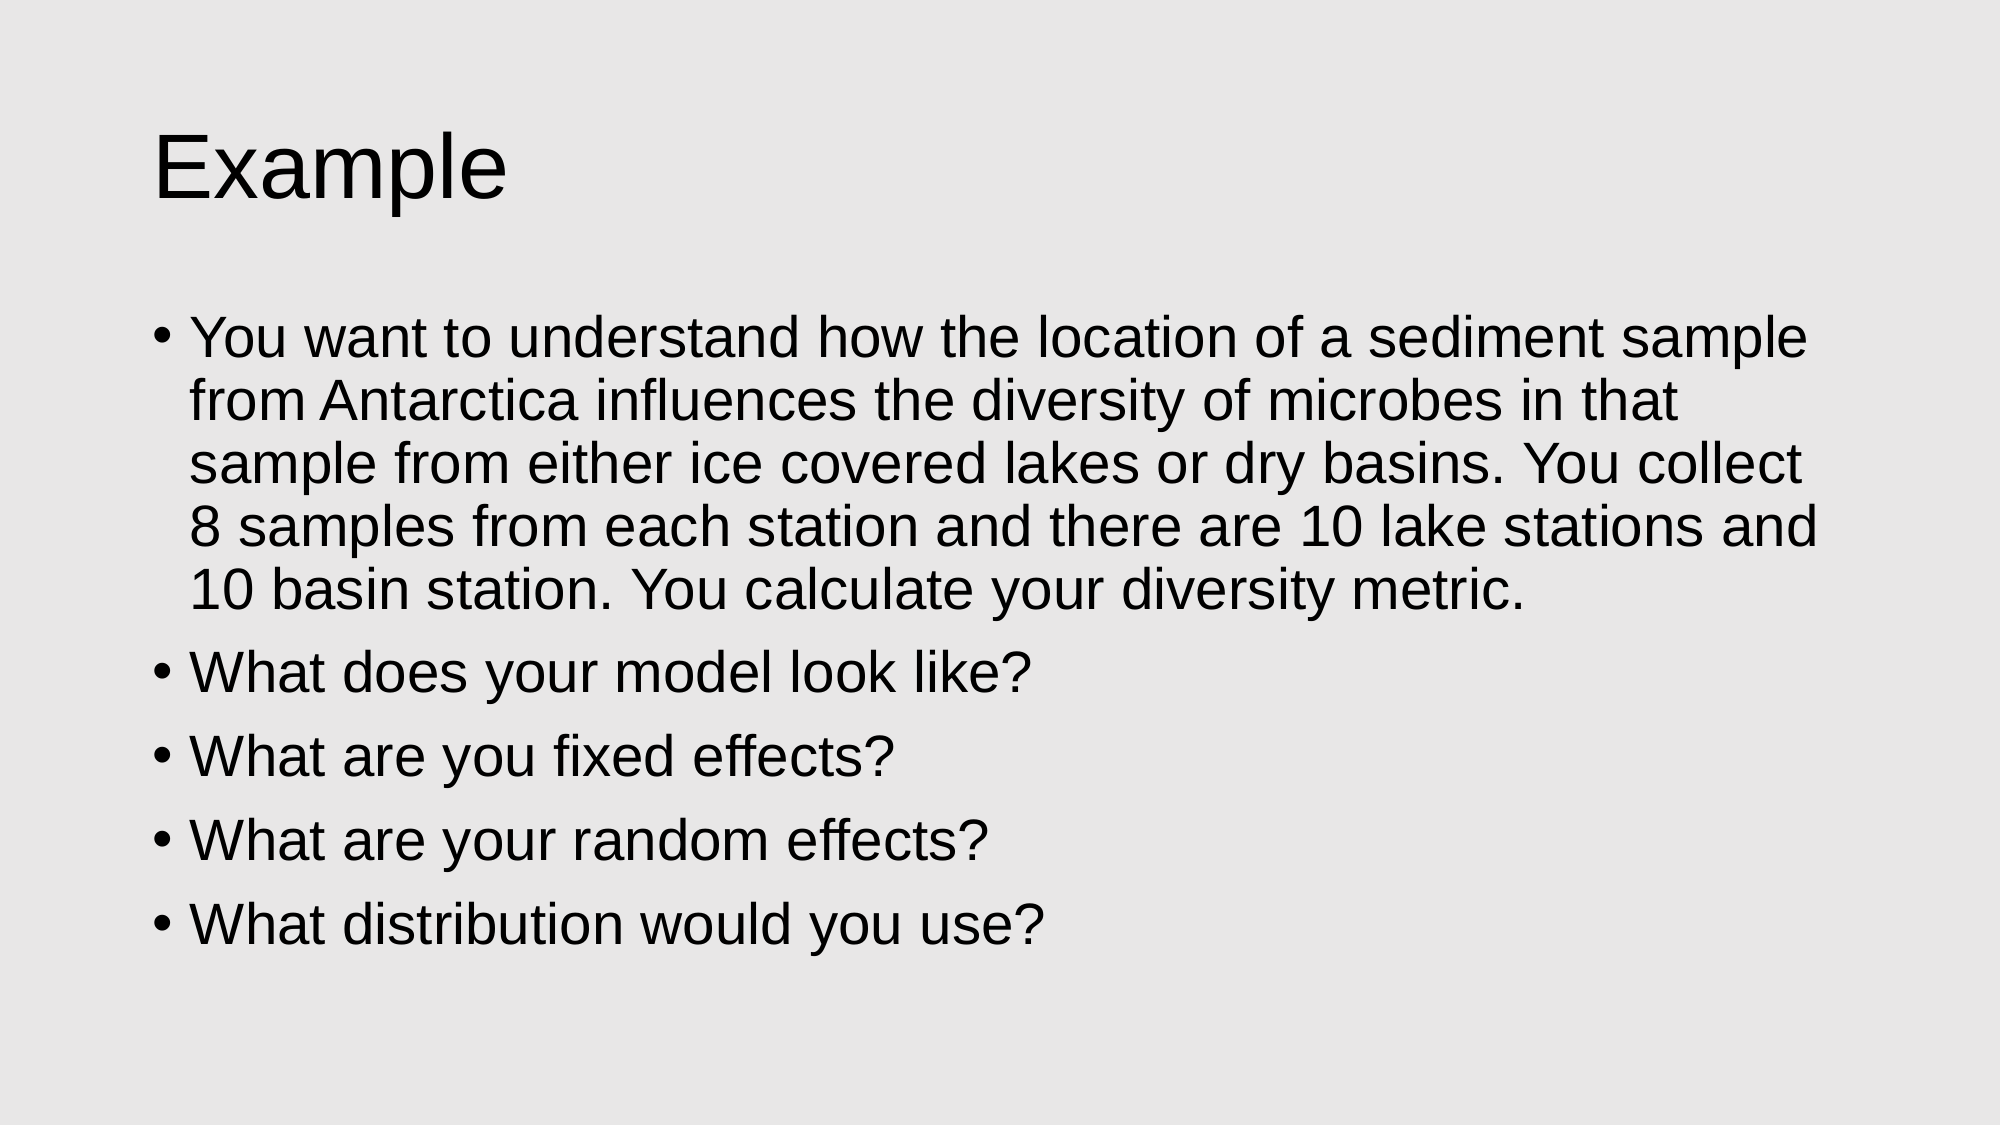

# Example
You want to understand how the location of a sediment sample from Antarctica influences the diversity of microbes in that sample from either ice covered lakes or dry basins. You collect 8 samples from each station and there are 10 lake stations and 10 basin station. You calculate your diversity metric.
What does your model look like?
What are you fixed effects?
What are your random effects?
What distribution would you use?